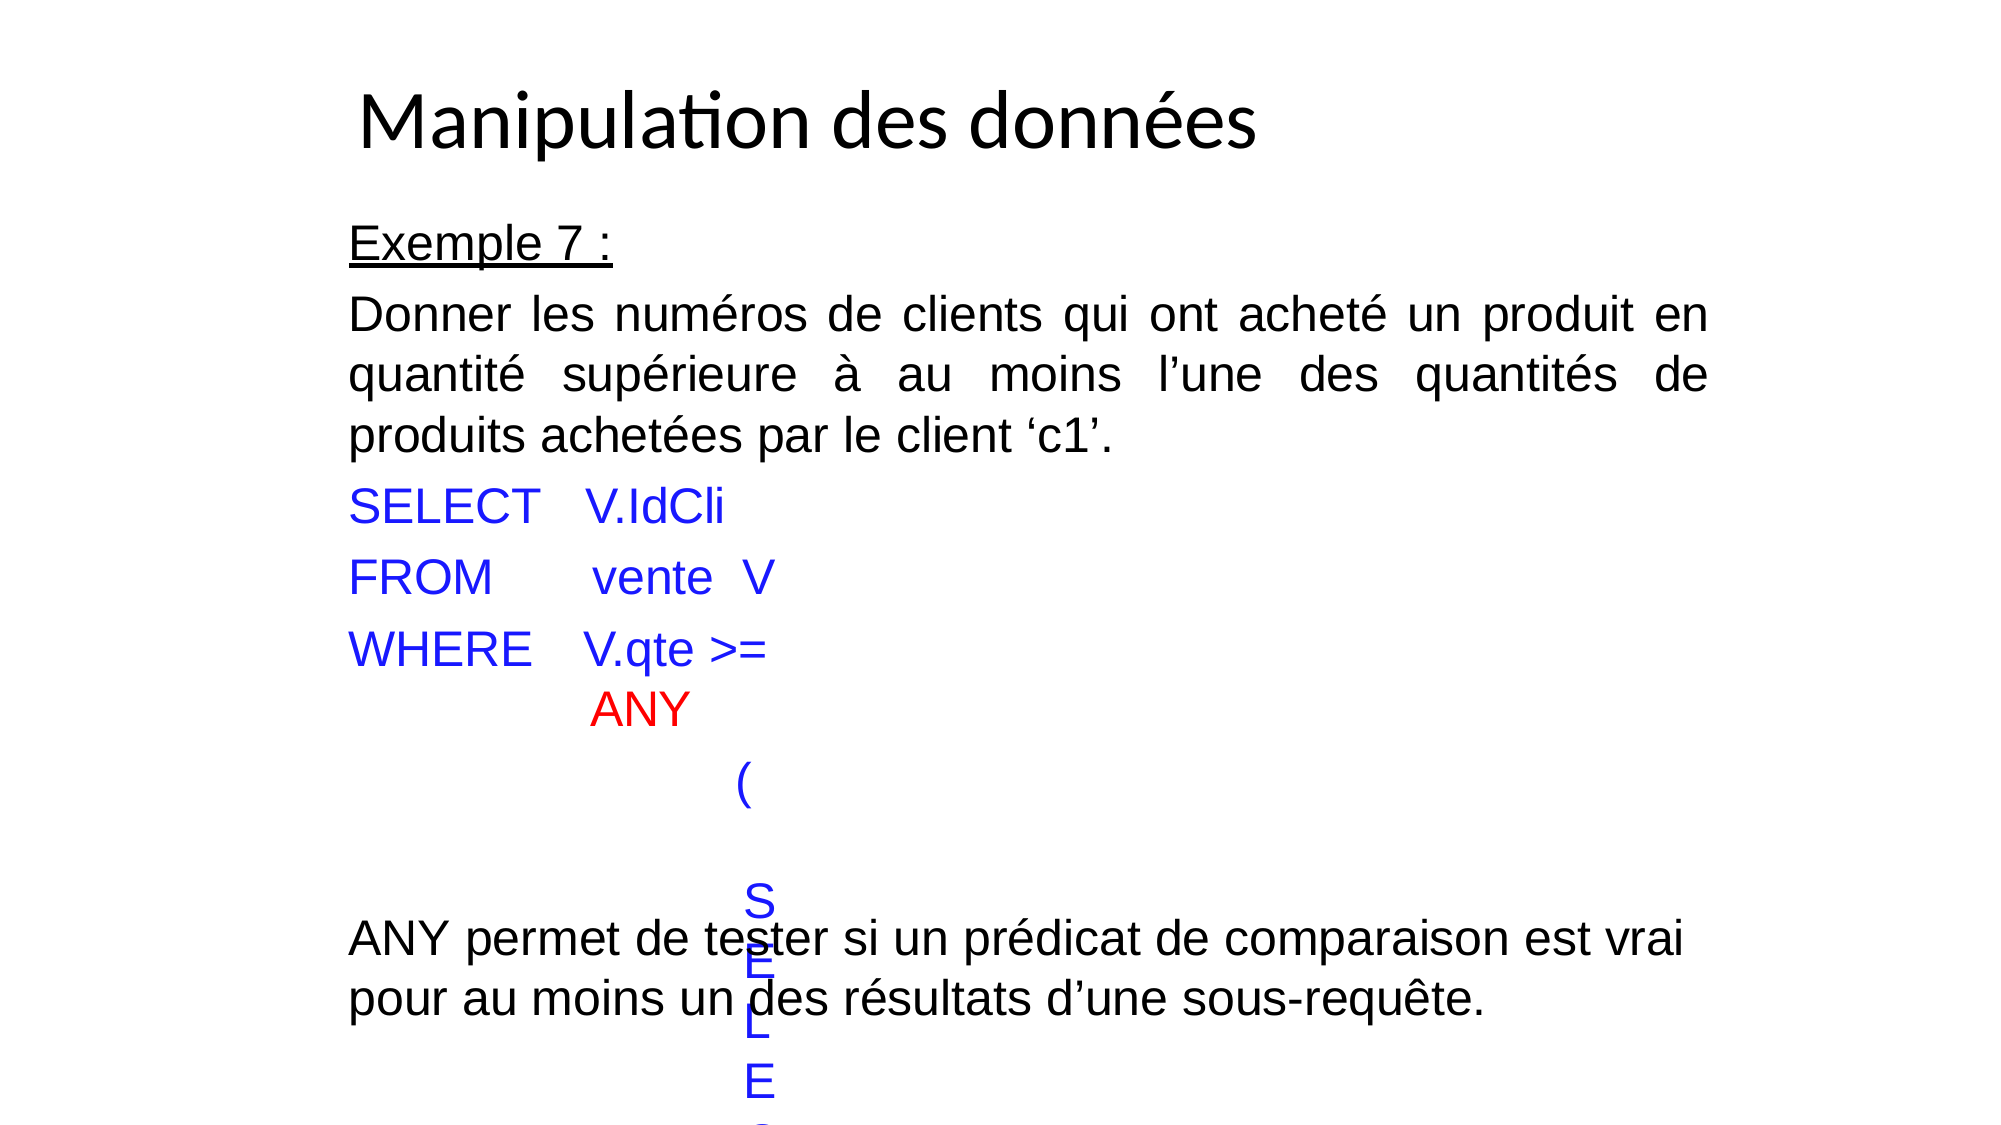

# Manipulation des données
Exemple 7 :
Donner les numéros de clients qui ont acheté un produit en quantité  supérieure  à  au  moins  l’une  des  quantités  de produits achetées par le client ‘c1’.
SELECT FROM WHERE
V.IdCli vente	V
V.qte >= ANY
(	SELECT W.qte
FROM vente W WHERE	W.IdCli=‘c1’ );
ANY permet de tester si un prédicat de comparaison est vrai pour au moins un des résultats d’une sous-requête.